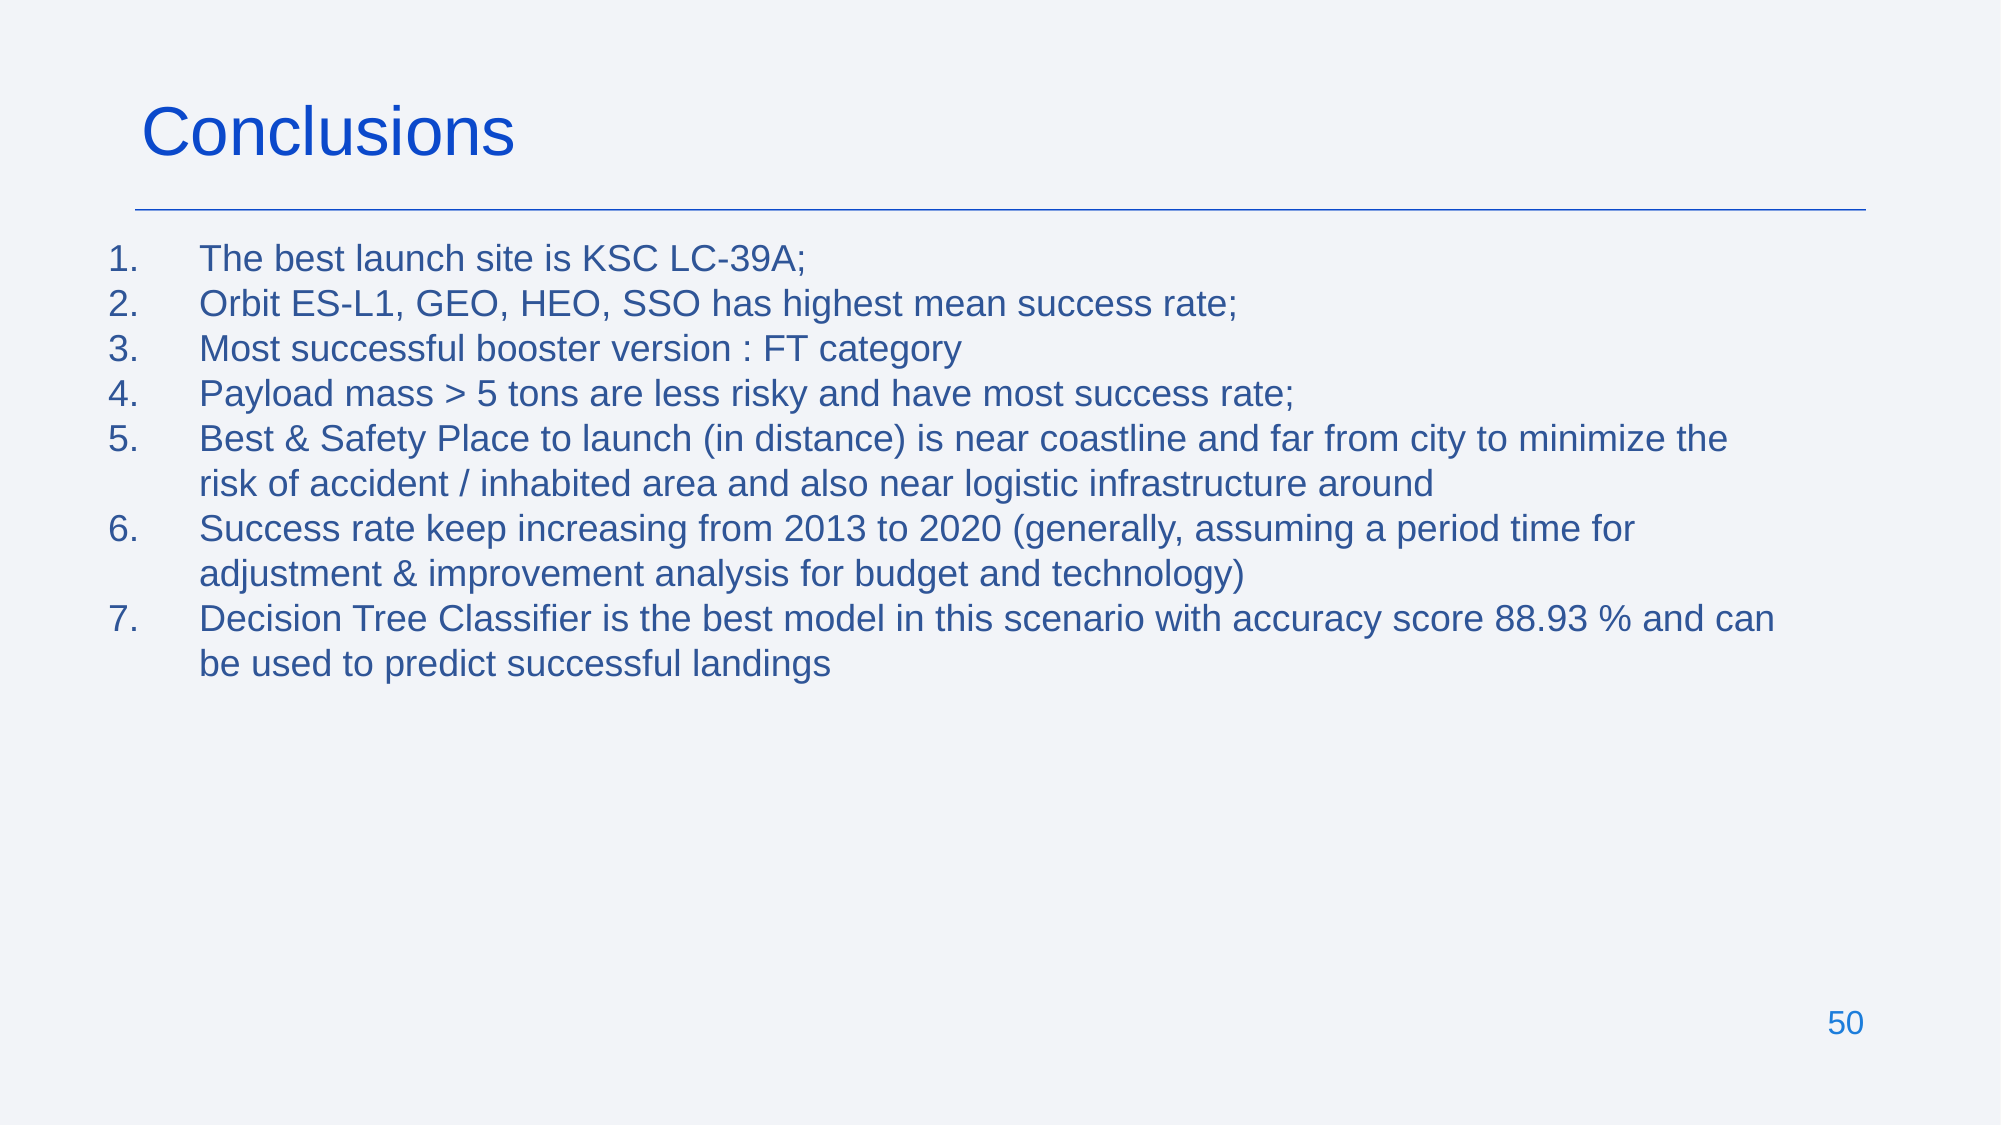

Conclusions
The best launch site is KSC LC-39A;
Orbit ES-L1, GEO, HEO, SSO has highest mean success rate;
Most successful booster version : FT category
Payload mass > 5 tons are less risky and have most success rate;
Best & Safety Place to launch (in distance) is near coastline and far from city to minimize the risk of accident / inhabited area and also near logistic infrastructure around
Success rate keep increasing from 2013 to 2020 (generally, assuming a period time for adjustment & improvement analysis for budget and technology)
Decision Tree Classifier is the best model in this scenario with accuracy score 88.93 % and can be used to predict successful landings
50